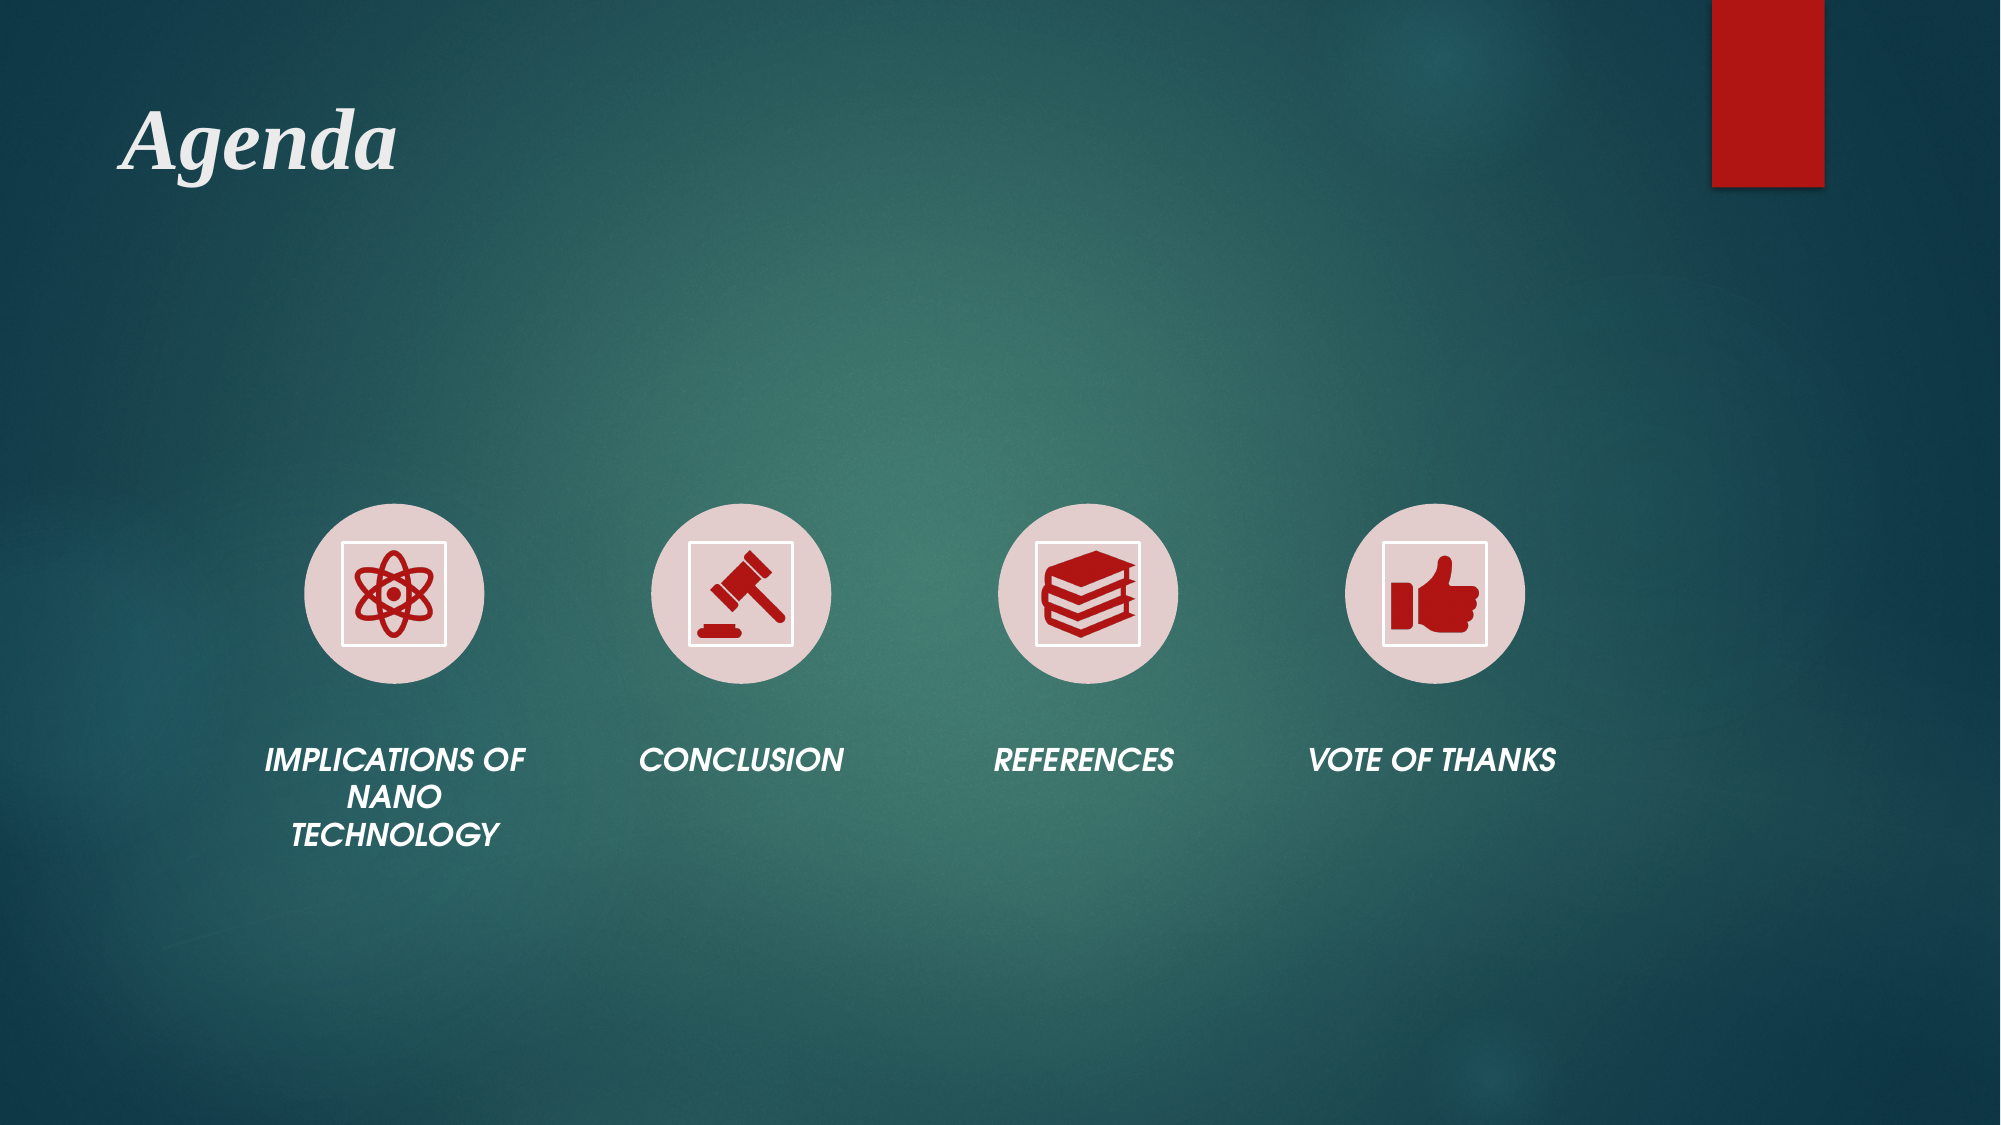

# Agenda
Implications of Nano Technology
Conclusion
References
Vote of Thanks